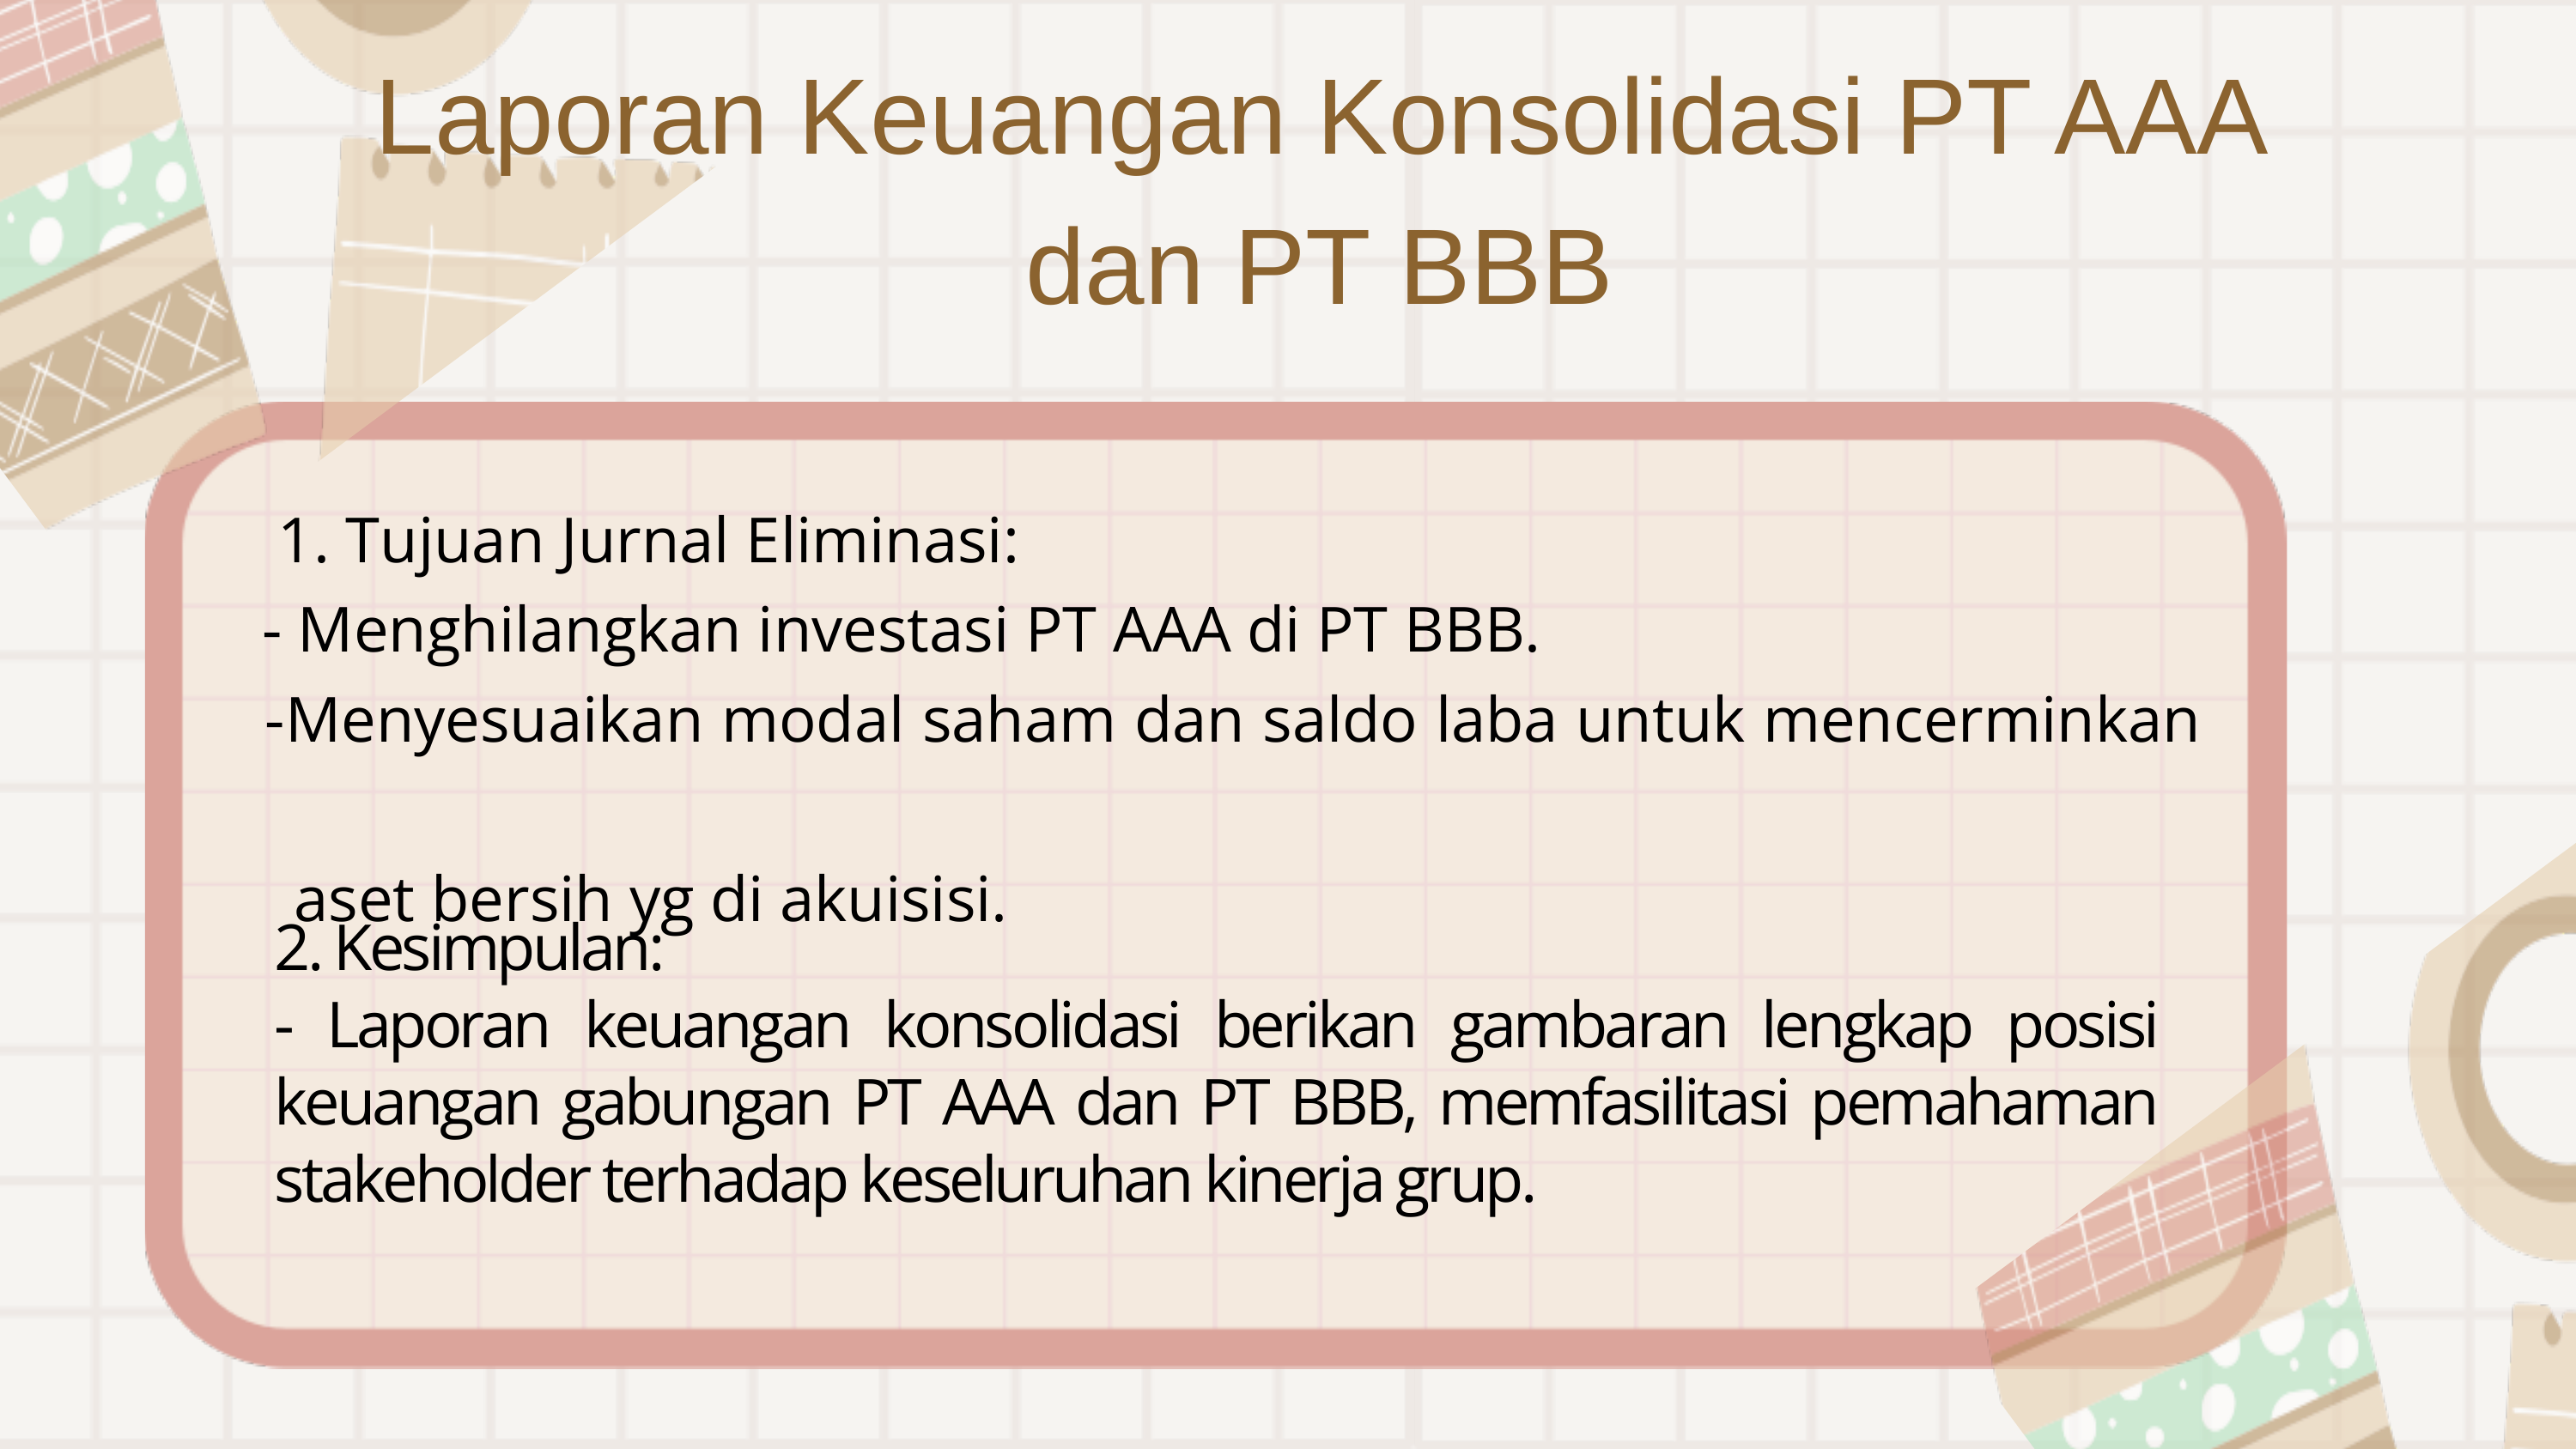

Laporan Keuangan Konsolidasi PT AAA dan PT BBB

   1. Tujuan Jurnal Eliminasi:
  - Menghilangkan investasi PT AAA di PT BBB.
  -Menyesuaikan modal saham dan saldo laba untuk mencerminkan
    aset bersih yg di akuisisi.
2. Kesimpulan:
- Laporan keuangan konsolidasi berikan gambaran lengkap posisi keuangan gabungan PT AAA dan PT BBB, memfasilitasi pemahaman stakeholder terhadap keseluruhan kinerja grup.